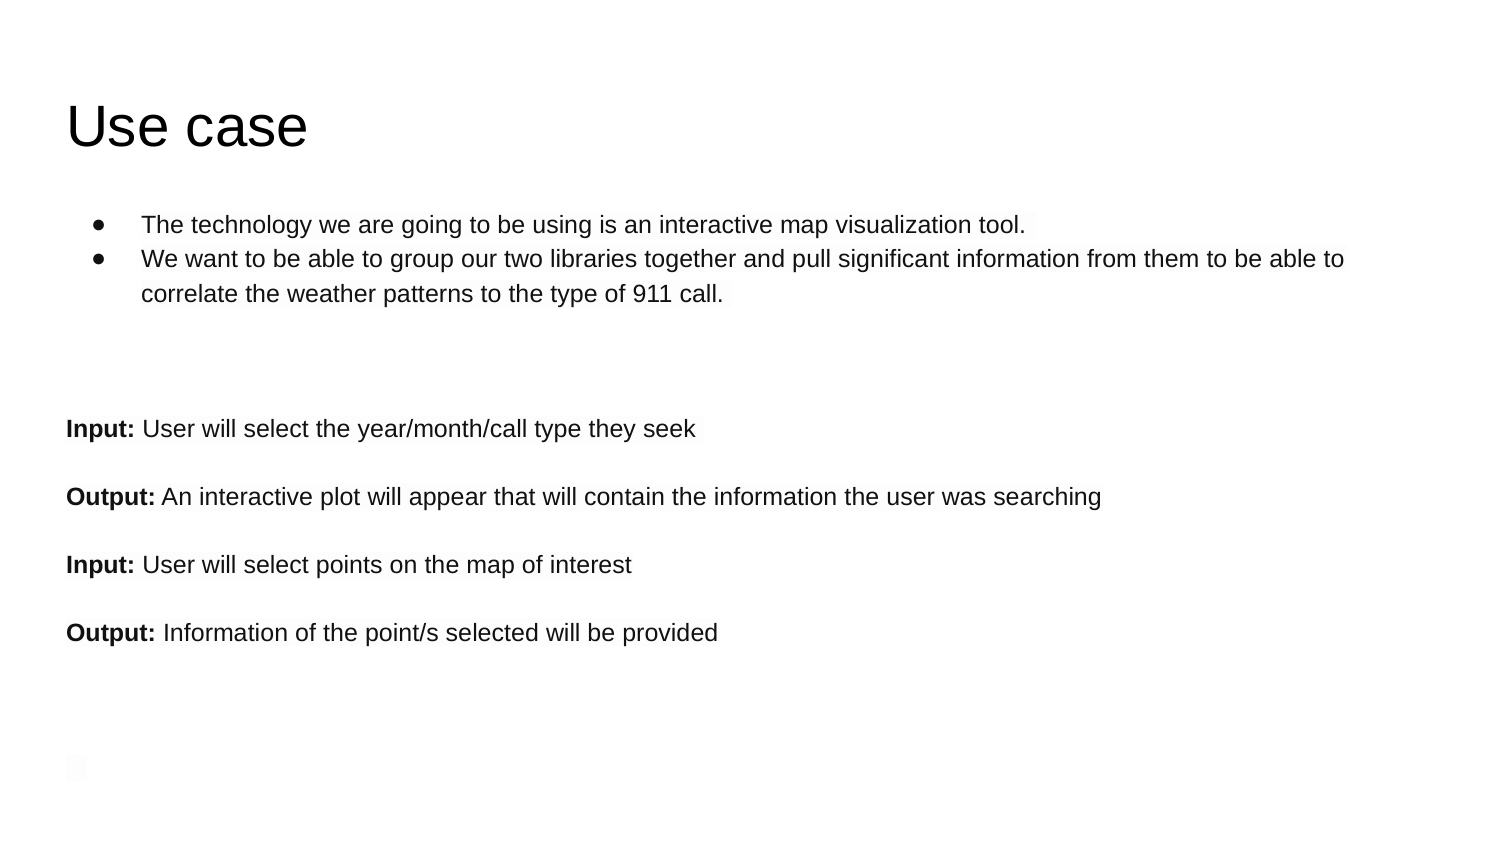

Use case
The technology we are going to be using is an interactive map visualization tool.
We want to be able to group our two libraries together and pull significant information from them to be able to correlate the weather patterns to the type of 911 call.

Input: User will select the year/month/call type they seek
Output: An interactive plot will appear that will contain the information the user was searching
Input: User will select points on the map of interest
Output: Information of the point/s selected will be provided